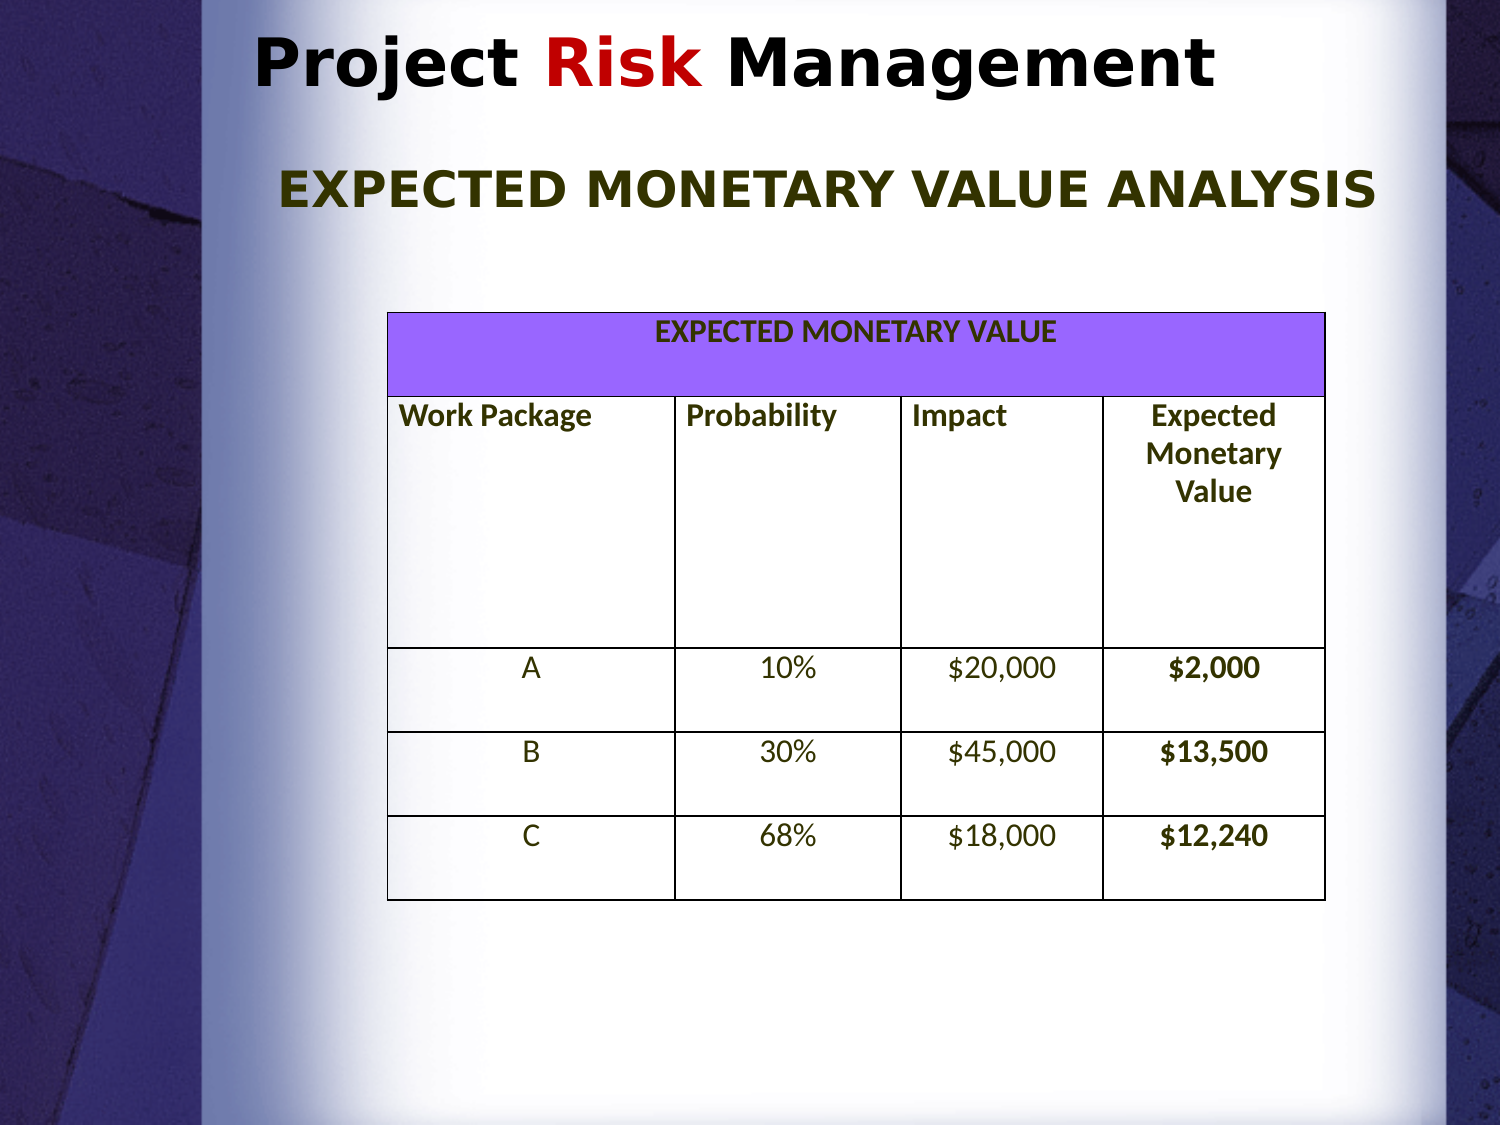

# Project Risk Management
EXPECTED MONETARY VALUE ANALYSIS

| EXPECTED MONETARY VALUE |  |  |  |
| --- | --- | --- | --- |
| Work Package | Probability | Impact | Expected Monetary Value |
| A | 10% | $20,000 | $2,000 |
| B | 30% | $45,000 | $13,500 |
| C | 68% | $18,000 | $12,240 |